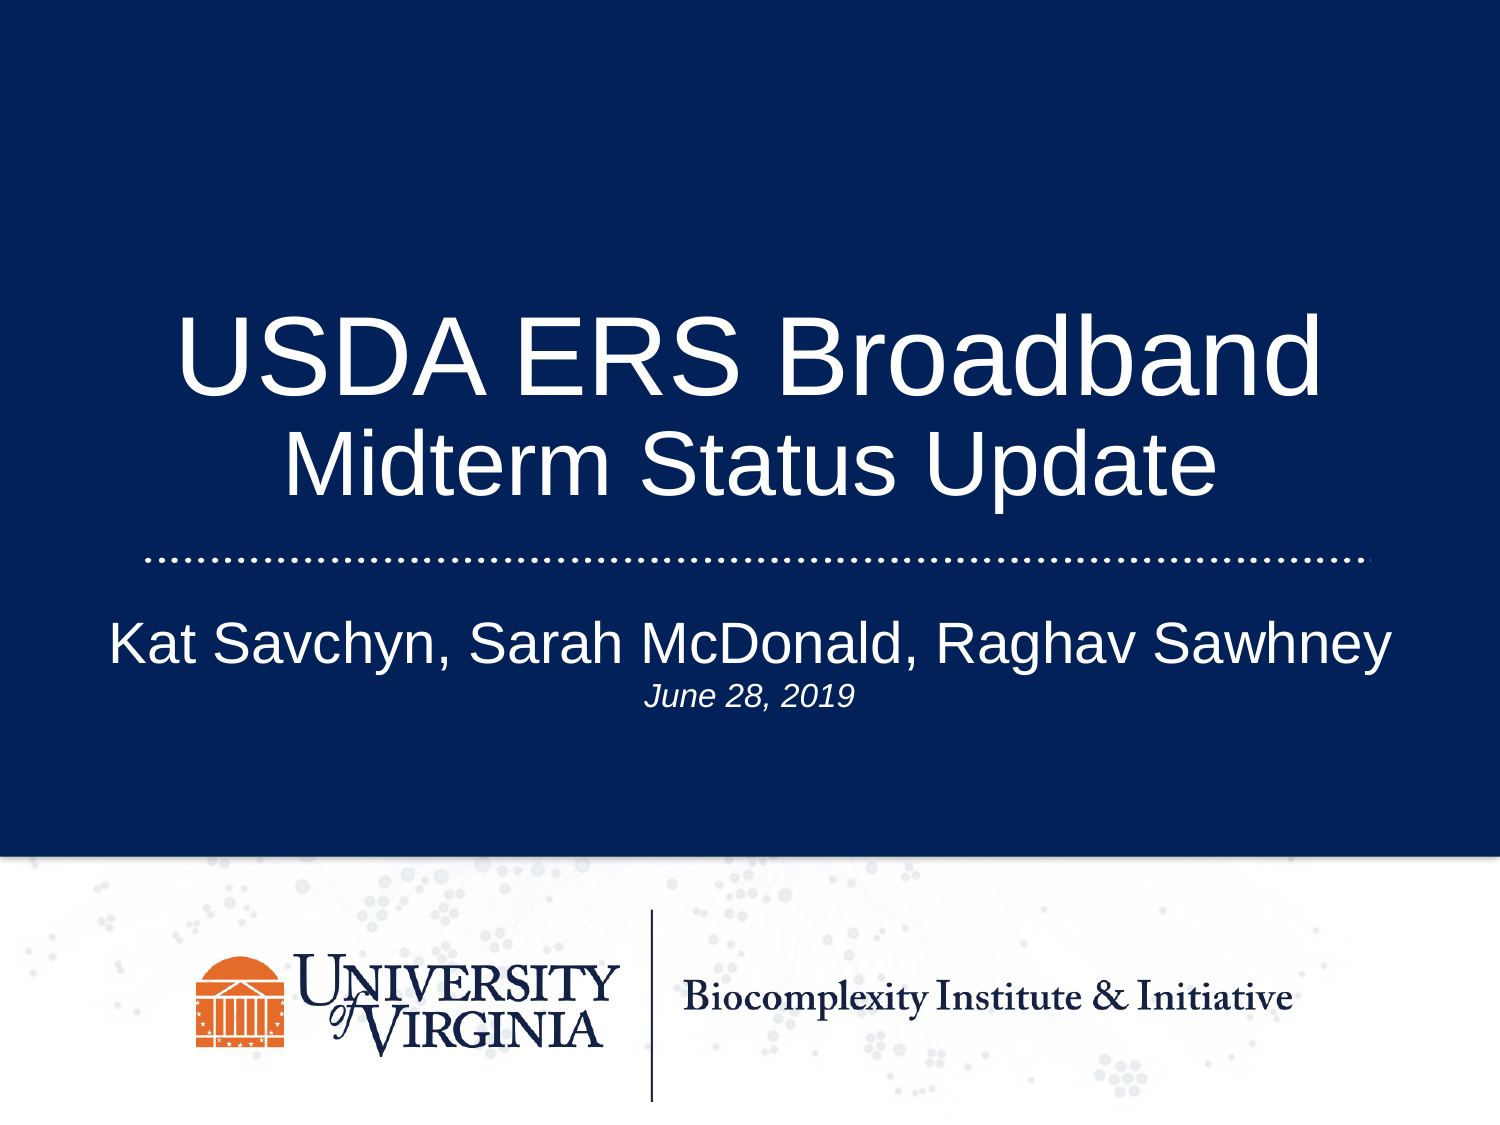

USDA ERS Broadband
Midterm Status Update
Kat Savchyn, Sarah McDonald, Raghav Sawhney
June 28, 2019